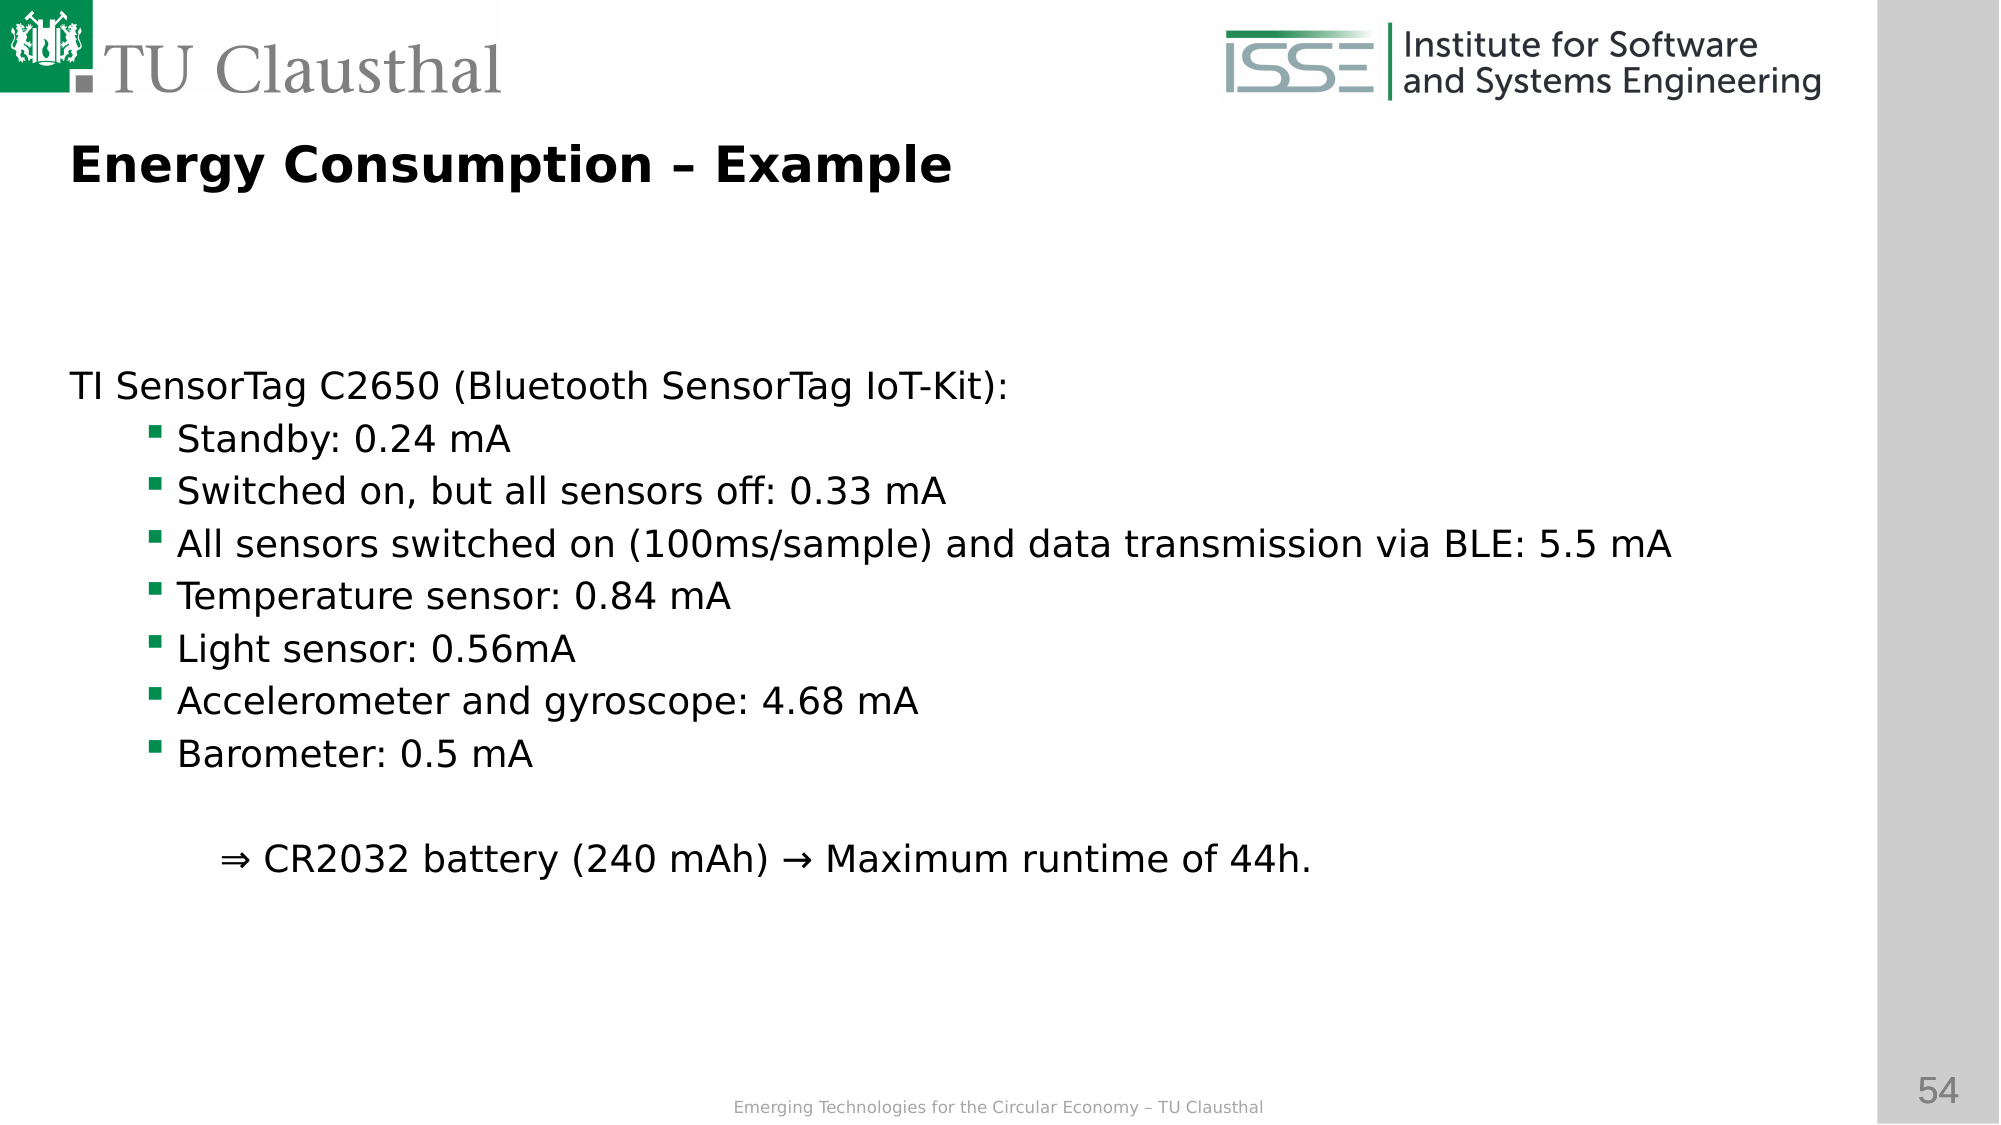

Energy Consumption – Example

TI SensorTag C2650 (Bluetooth SensorTag IoT-Kit):
Standby: 0.24 mA
Switched on, but all sensors off: 0.33 mA
All sensors switched on (100ms/sample) and data transmission via BLE: 5.5 mA
Temperature sensor: 0.84 mA
Light sensor: 0.56mA
Accelerometer and gyroscope: 4.68 mA
Barometer: 0.5 mA

	⇒ CR2032 battery (240 mAh) → Maximum runtime of 44h.